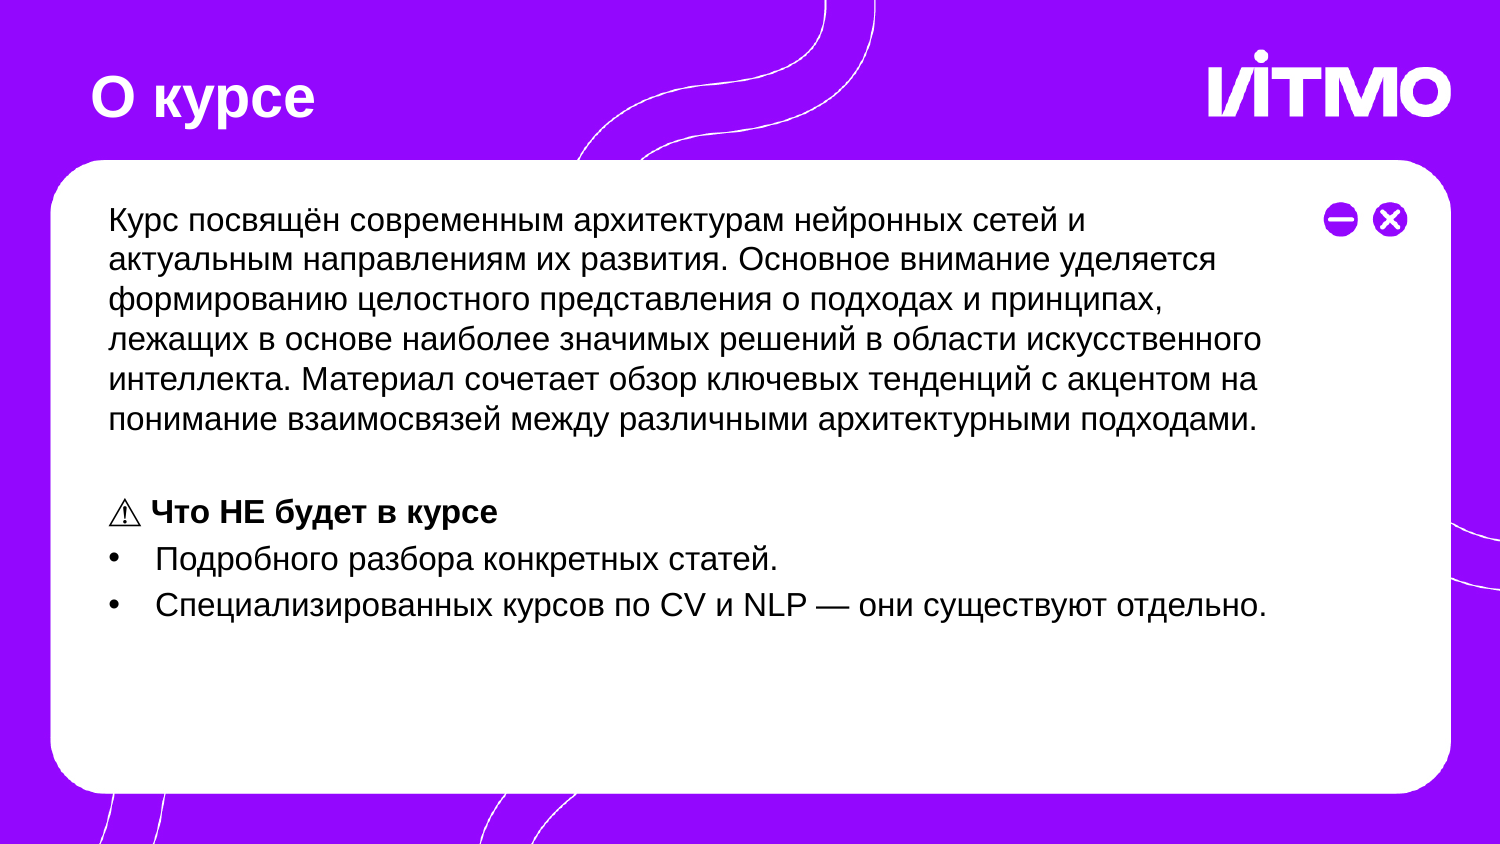

# О курсе
Курс посвящён современным архитектурам нейронных сетей и актуальным направлениям их развития. Основное внимание уделяется формированию целостного представления о подходах и принципах, лежащих в основе наиболее значимых решений в области искусственного интеллекта. Материал сочетает обзор ключевых тенденций с акцентом на понимание взаимосвязей между различными архитектурными подходами.

⚠️ Что НЕ будет в курсе
Подробного разбора конкретных статей.
Специализированных курсов по CV и NLP — они существуют отдельно.